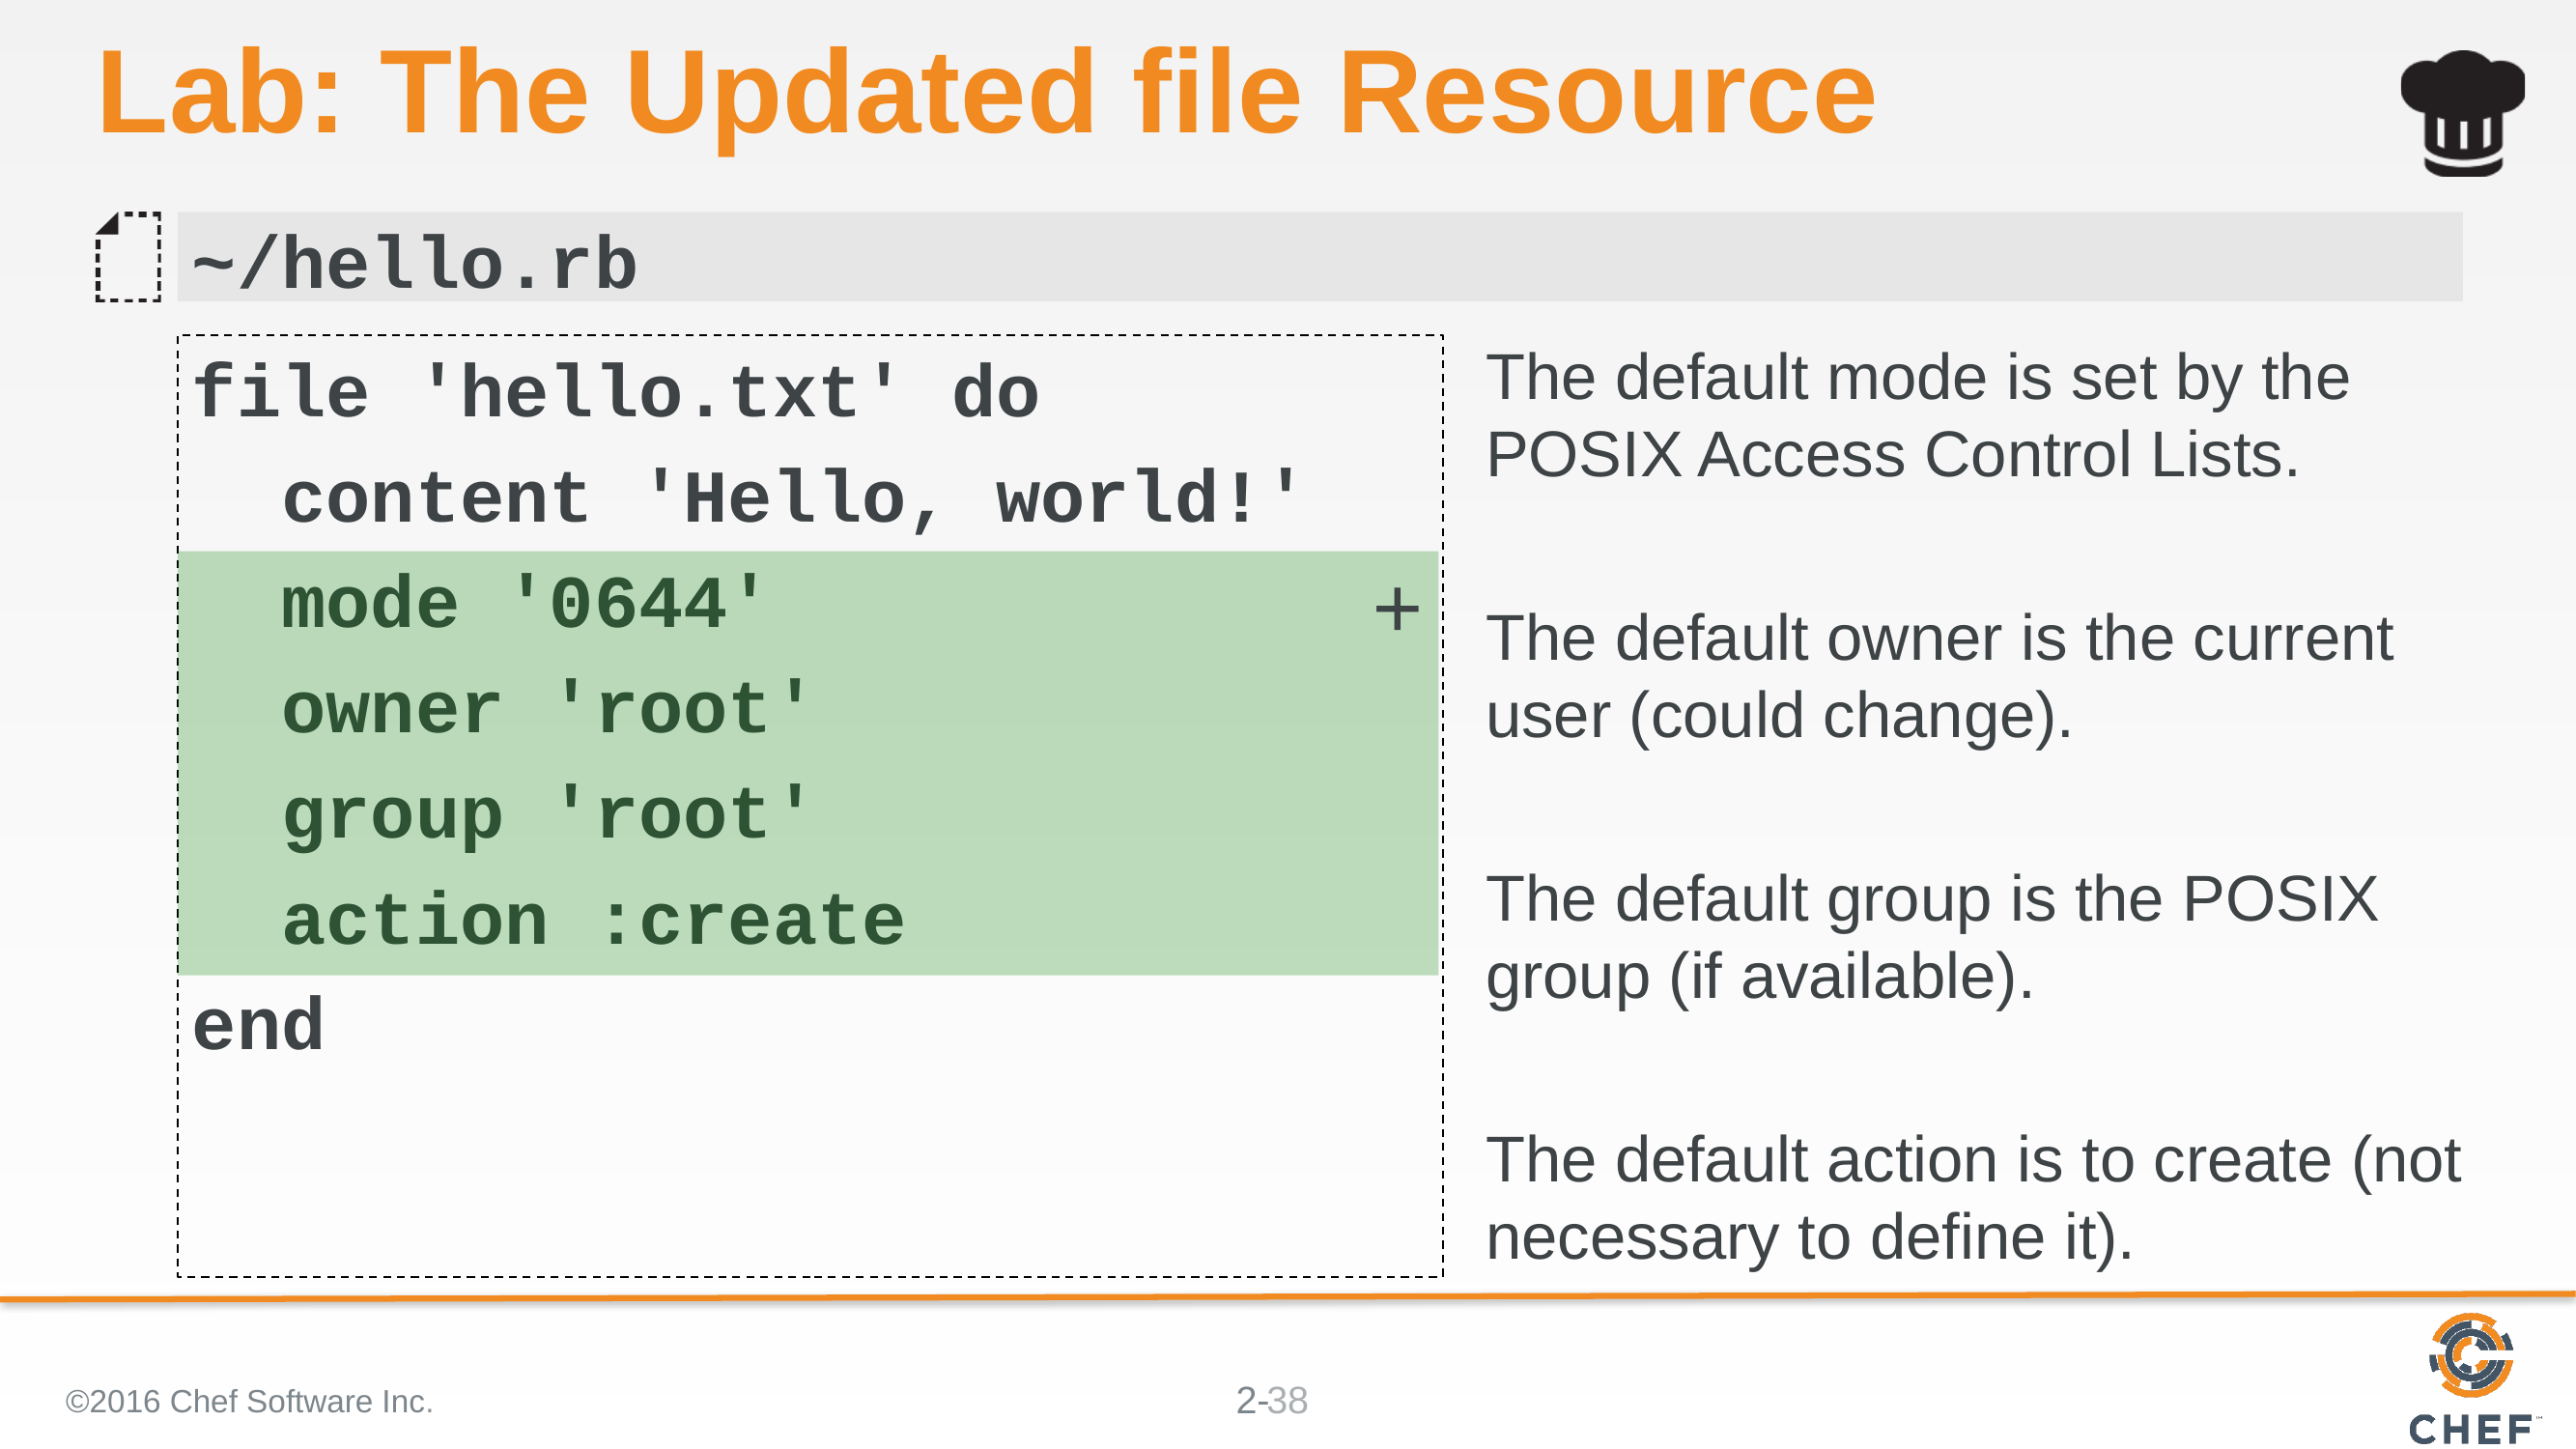

# Lab: The Updated file Resource
~/hello.rb
file 'hello.txt' do
  content 'Hello, world!'
  mode '0644'
  owner 'root'
  group 'root'
  action :create
end
The default mode is set by the POSIX Access Control Lists.

The default owner is the current user (could change).

The default group is the POSIX group (if available).

The default action is to create (not necessary to define it).

+
©2016 Chef Software Inc.
38